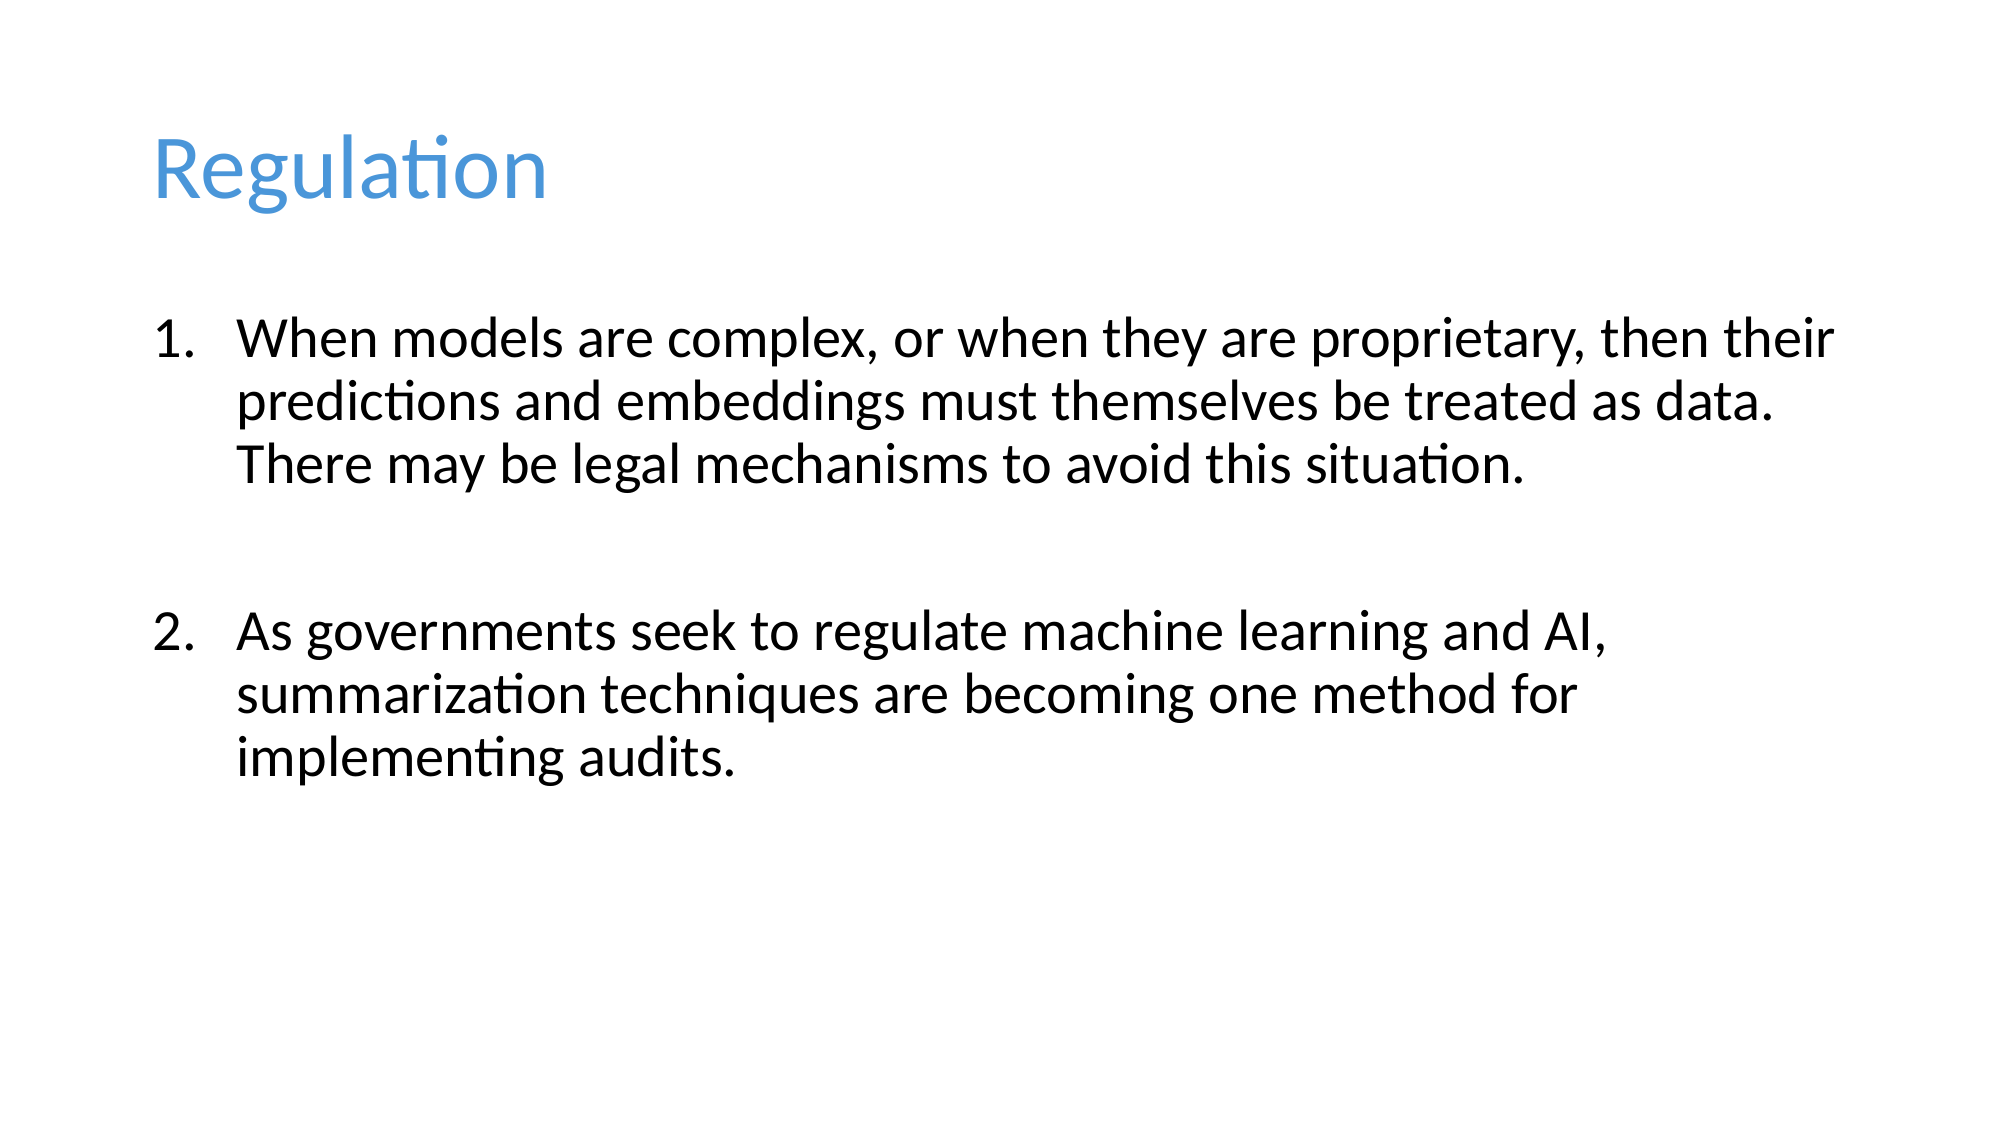

# Regulation
When models are complex, or when they are proprietary, then their predictions and embeddings must themselves be treated as data. There may be legal mechanisms to avoid this situation.

As governments seek to regulate machine learning and AI, summarization techniques are becoming one method for implementing audits.